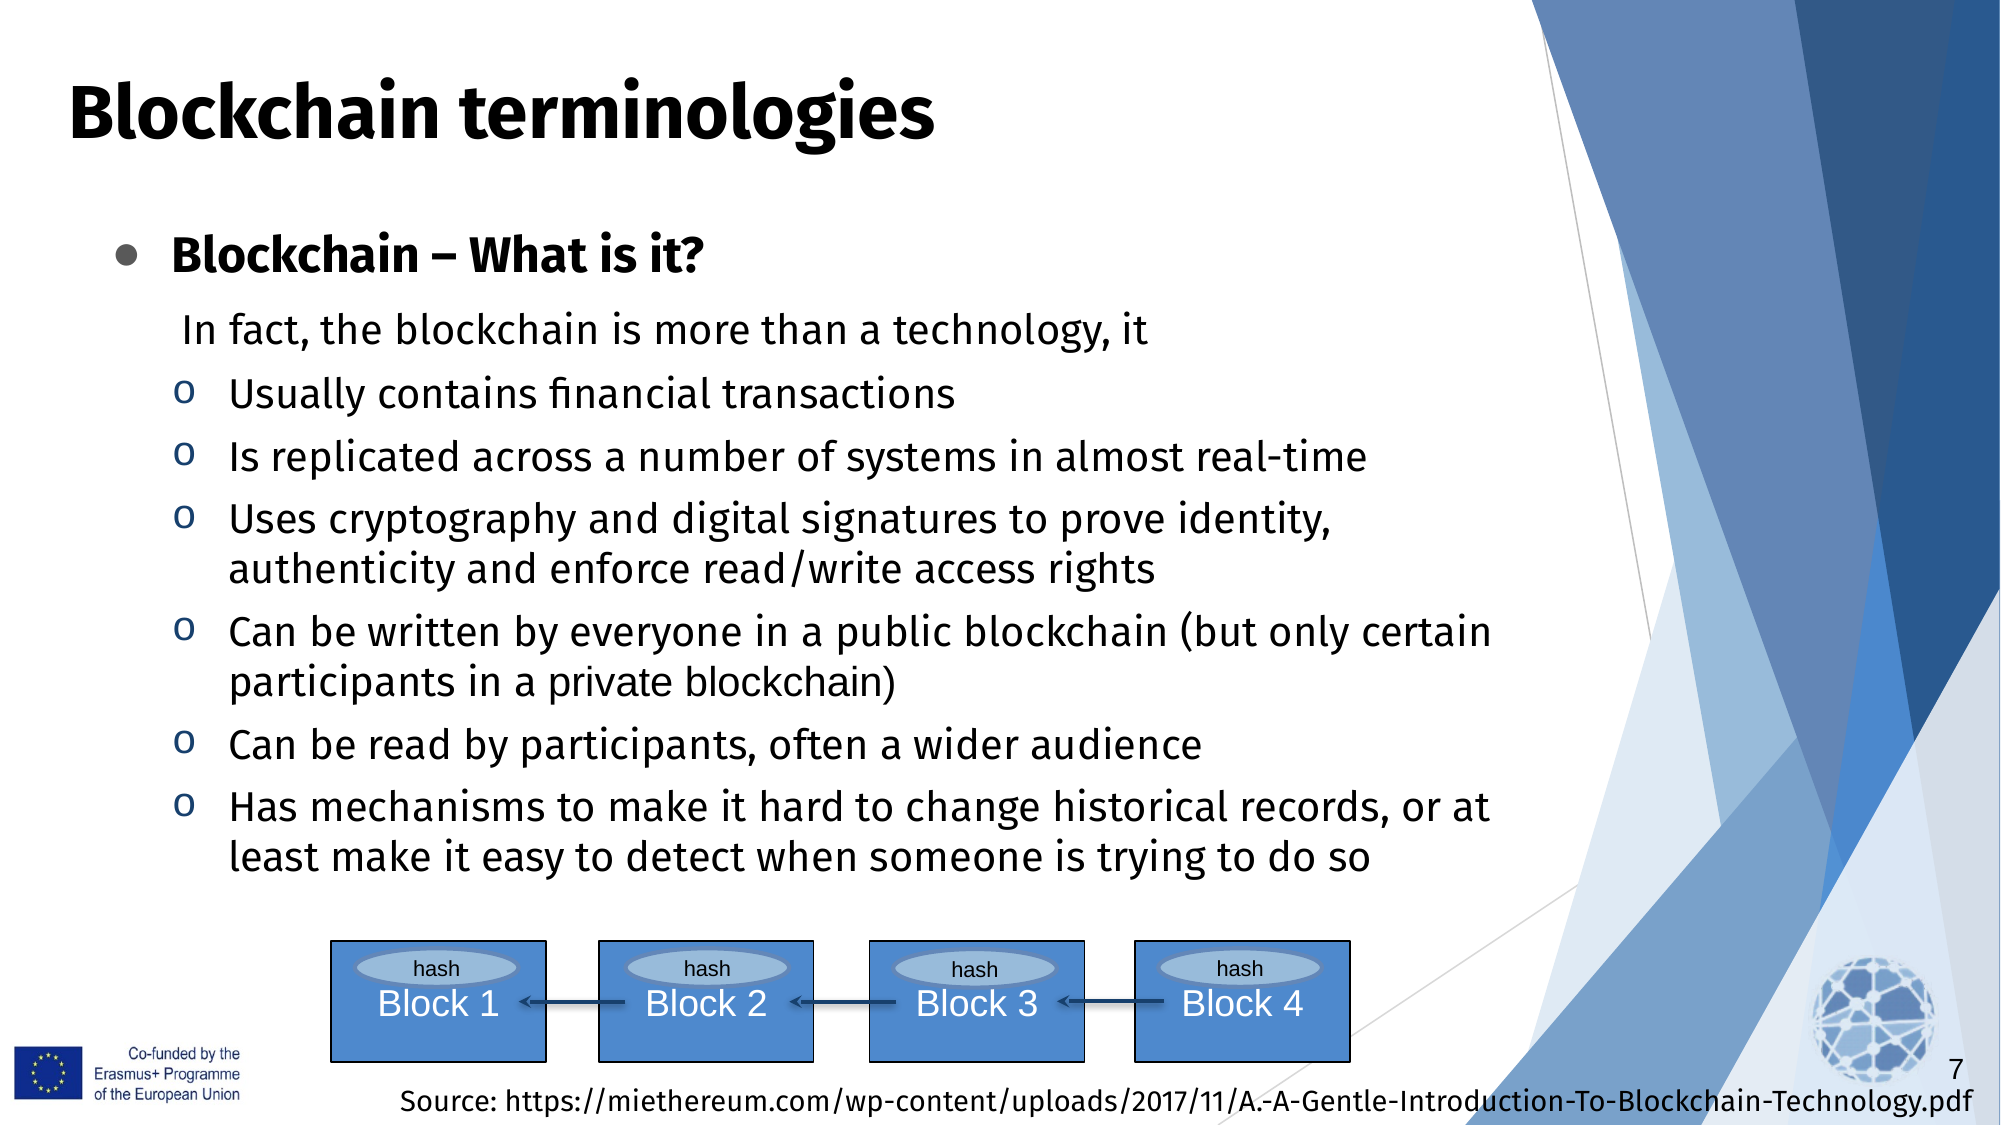

Blockchain terminologies
Blockchain – What is it?
     In fact, the blockchain is more than a technology, it
Usually contains financial transactions
Is replicated across a number of systems in almost real-time
Uses cryptography and digital signatures to prove identity, authenticity and enforce read/write access rights
Can be written by everyone in a public blockchain (but only certain participants in a private blockchain)
Can be read by participants, often a wider audience
Has mechanisms to make it hard to change historical records, or at least make it easy to detect when someone is trying to do so
Block 1
Block 2
Block 3
Block 4
hash
hash
hash
hash
Source: https://miethereum.com/wp-content/uploads/2017/11/A.-A-Gentle-Introduction-To-Blockchain-Technology.pdf